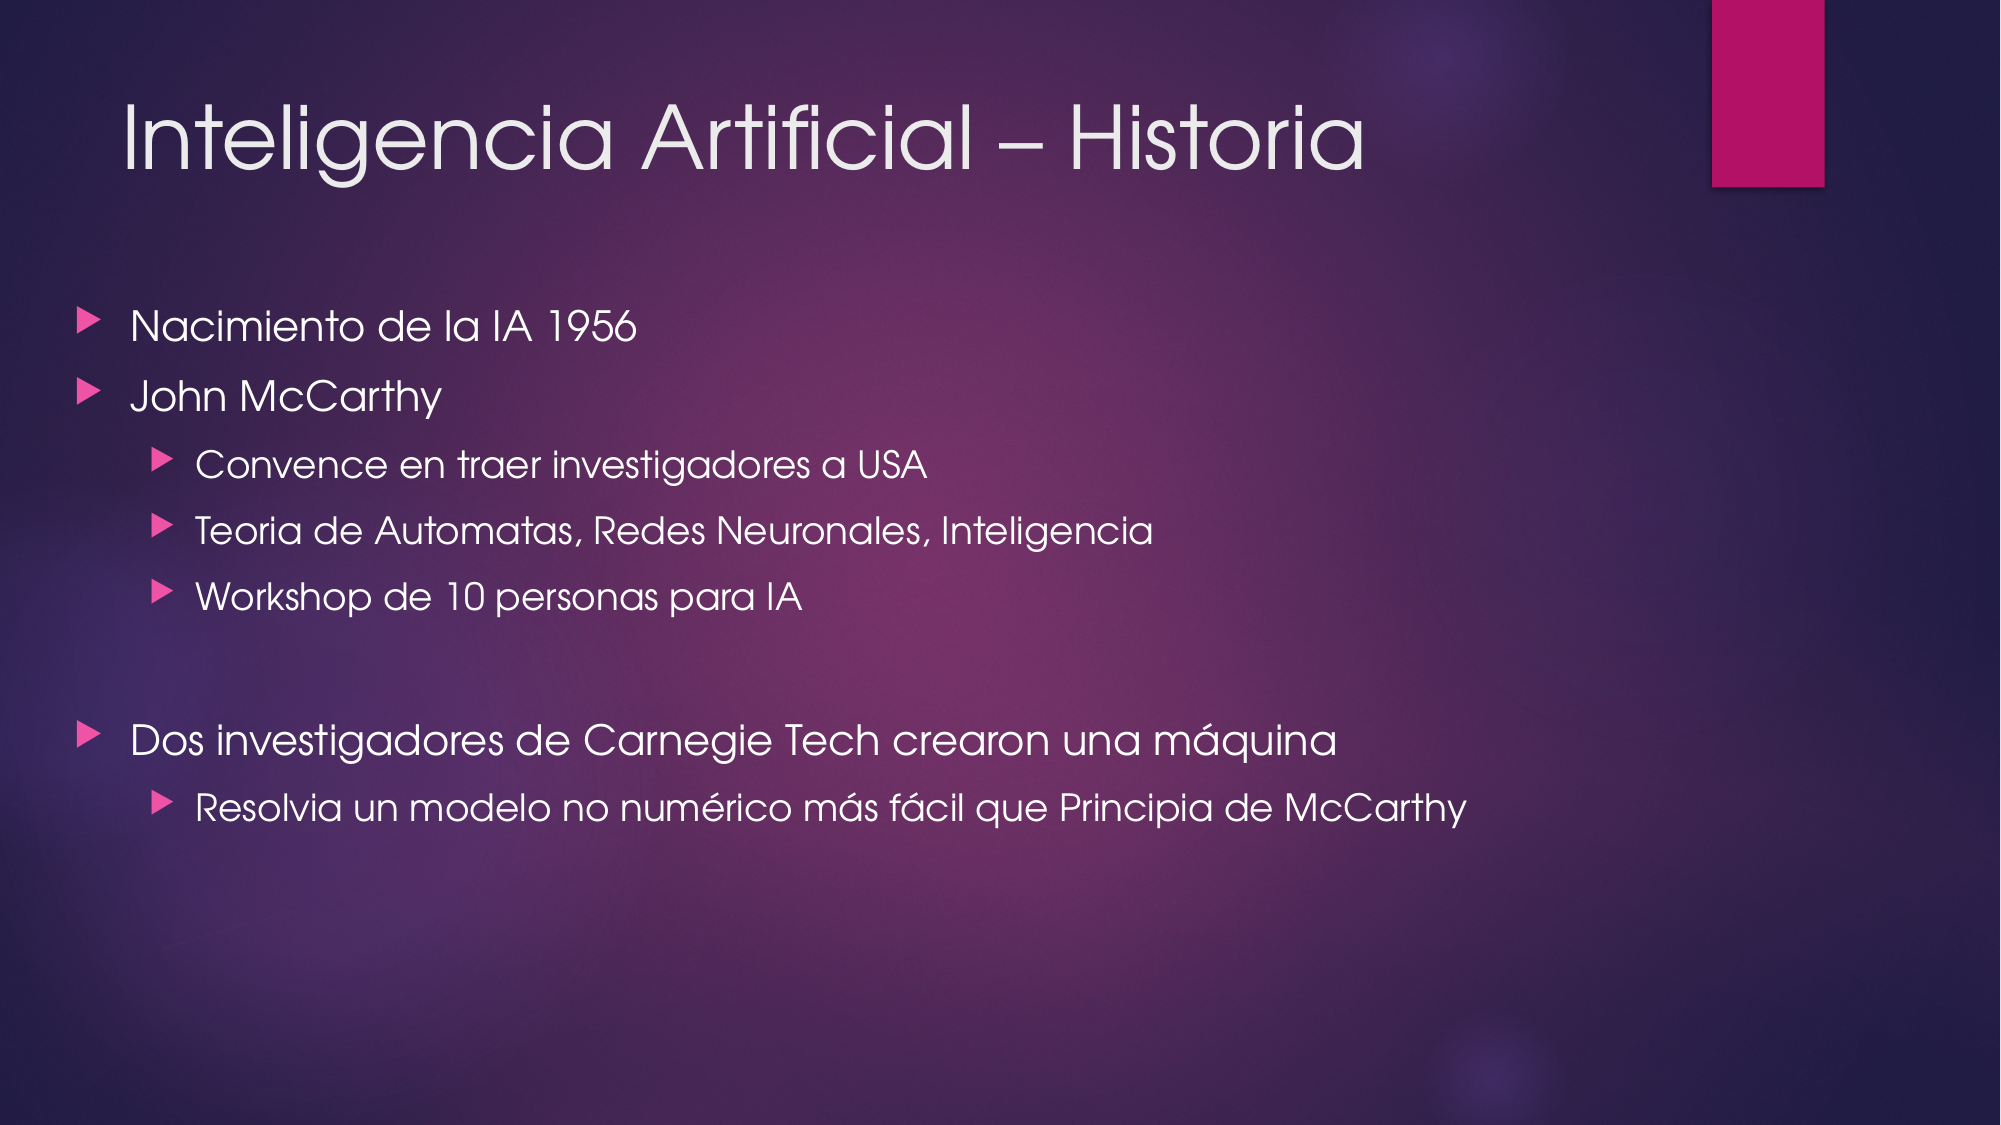

# Inteligencia Artificial – Historia
Nacimiento de la IA 1956
John McCarthy
Convence en traer investigadores a USA
Teoria de Automatas, Redes Neuronales, Inteligencia
Workshop de 10 personas para IA

Dos investigadores de Carnegie Tech crearon una máquina
Resolvia un modelo no numérico más fácil que Principia de McCarthy